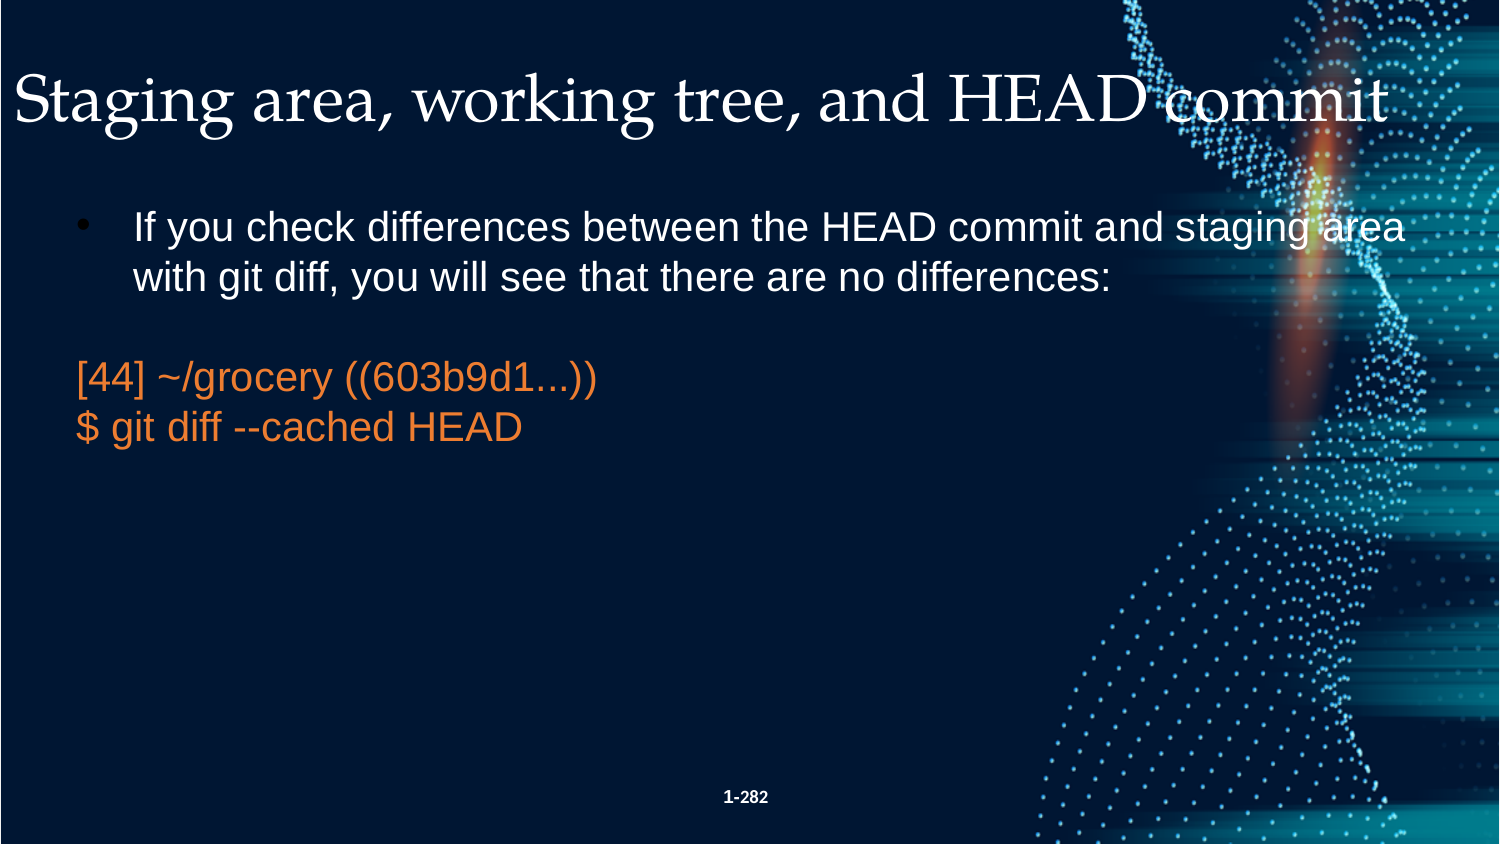

Staging area, working tree, and HEAD commit

If you check differences between the HEAD commit and staging area with git diff, you will see that there are no differences:

[44] ~/grocery ((603b9d1...))
$ git diff --cached HEAD

1-282